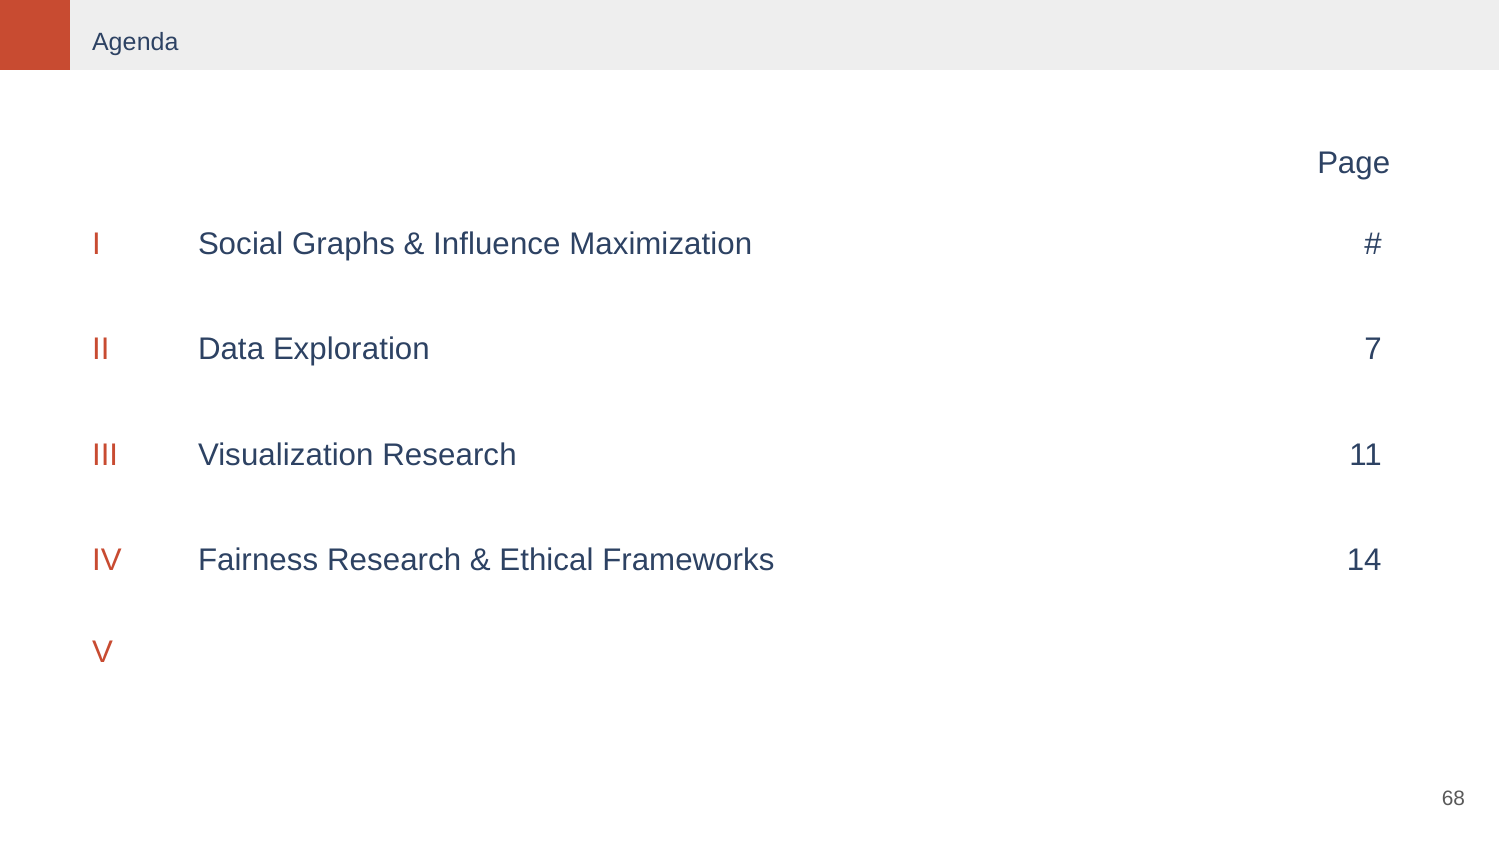

Agenda
Page
I
#
Social Graphs & Influence Maximization
II
Data Exploration
7

III
Visualization Research
11
IV
Fairness Research & Ethical Frameworks
14
V
68